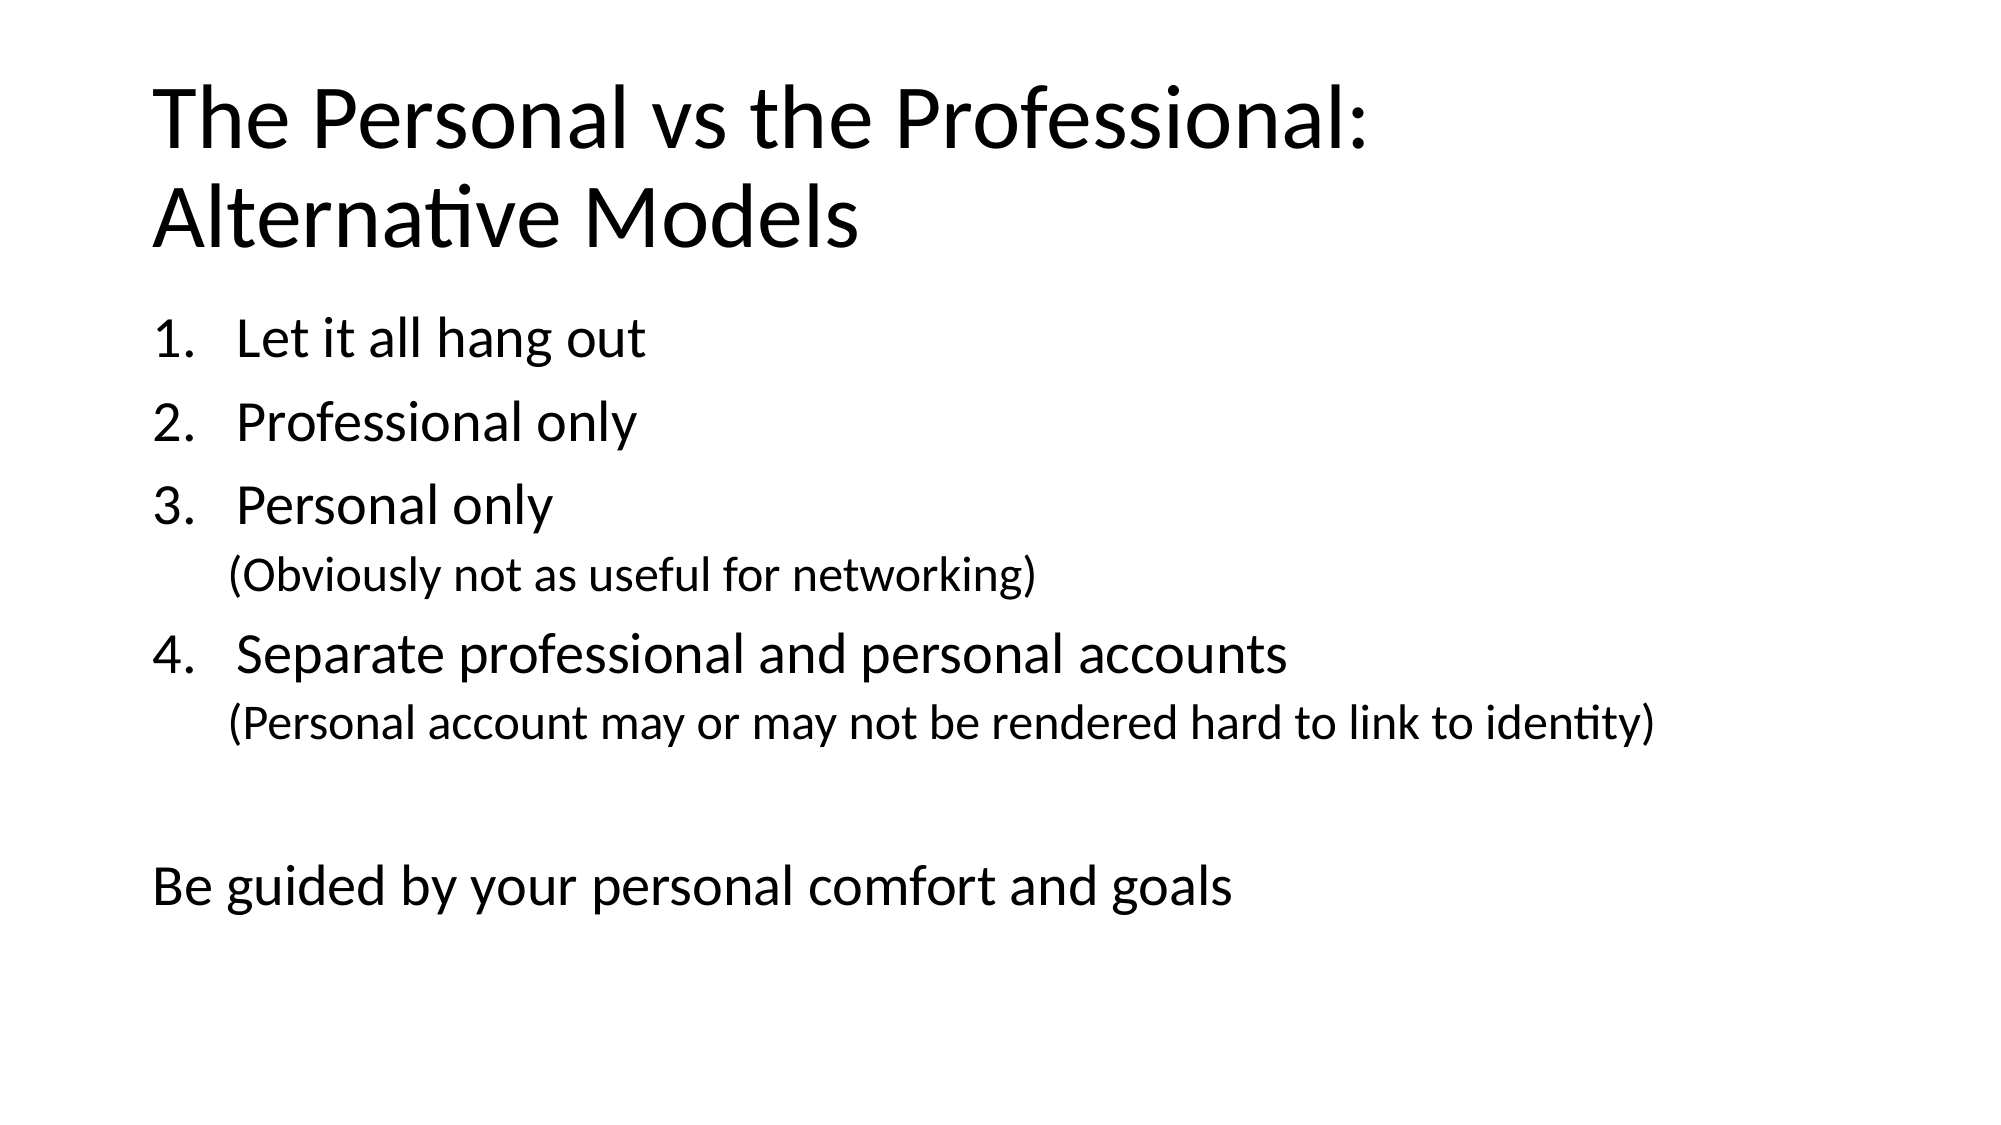

# The Personal vs the Professional: Alternative Models
Let it all hang out
Professional only
Personal only
(Obviously not as useful for networking)
Separate professional and personal accounts
(Personal account may or may not be rendered hard to link to identity)

Be guided by your personal comfort and goals